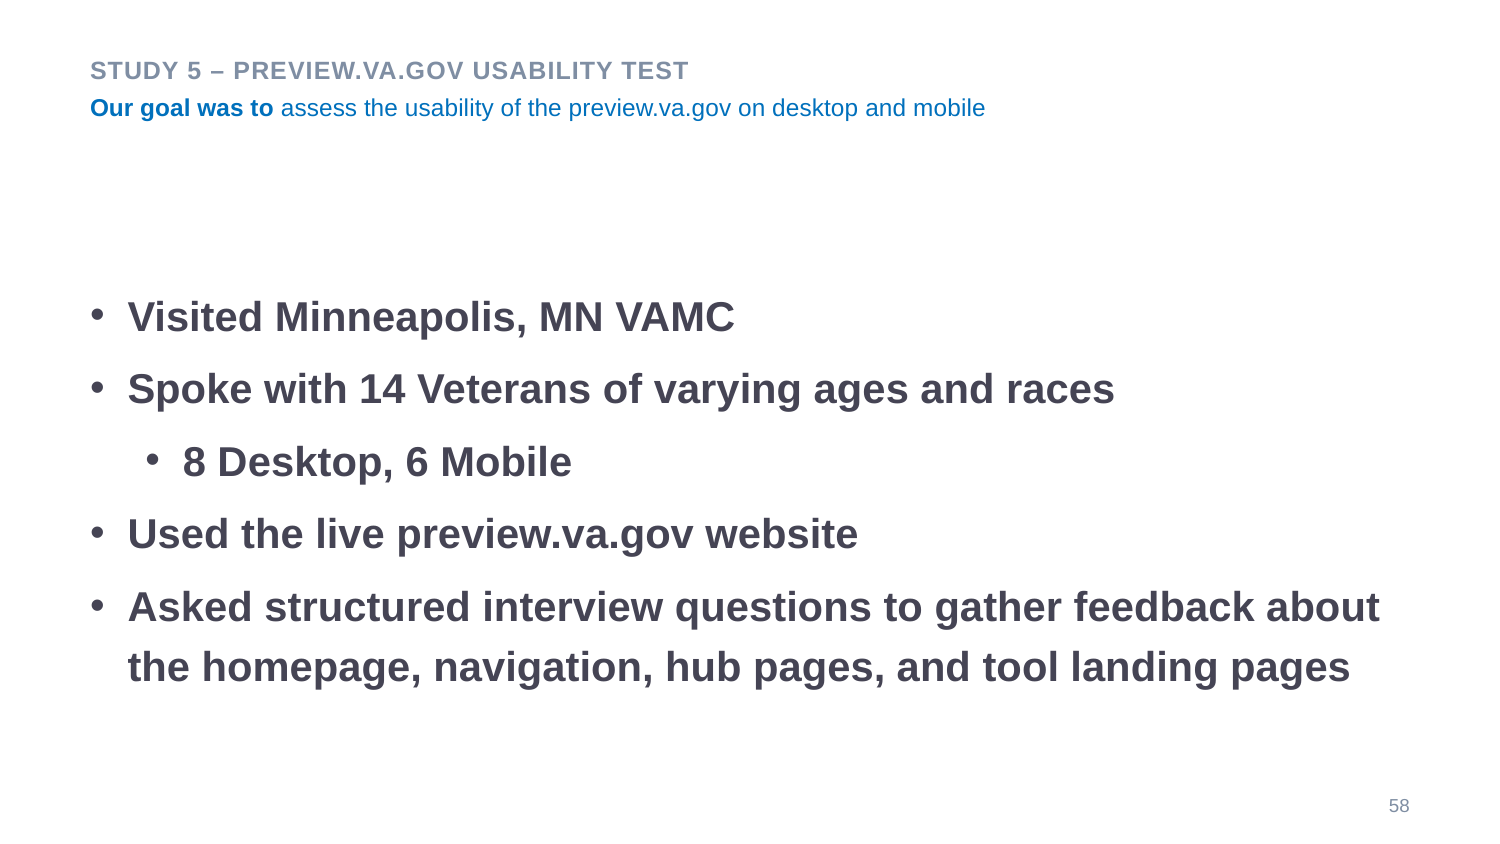

Study 5 – Preview.va.gov Usability Test
# Our goal was to assess the usability of the preview.va.gov on desktop and mobile
Visited Minneapolis, MN VAMC
Spoke with 14 Veterans of varying ages and races
8 Desktop, 6 Mobile
Used the live preview.va.gov website
Asked structured interview questions to gather feedback about the homepage, navigation, hub pages, and tool landing pages

58